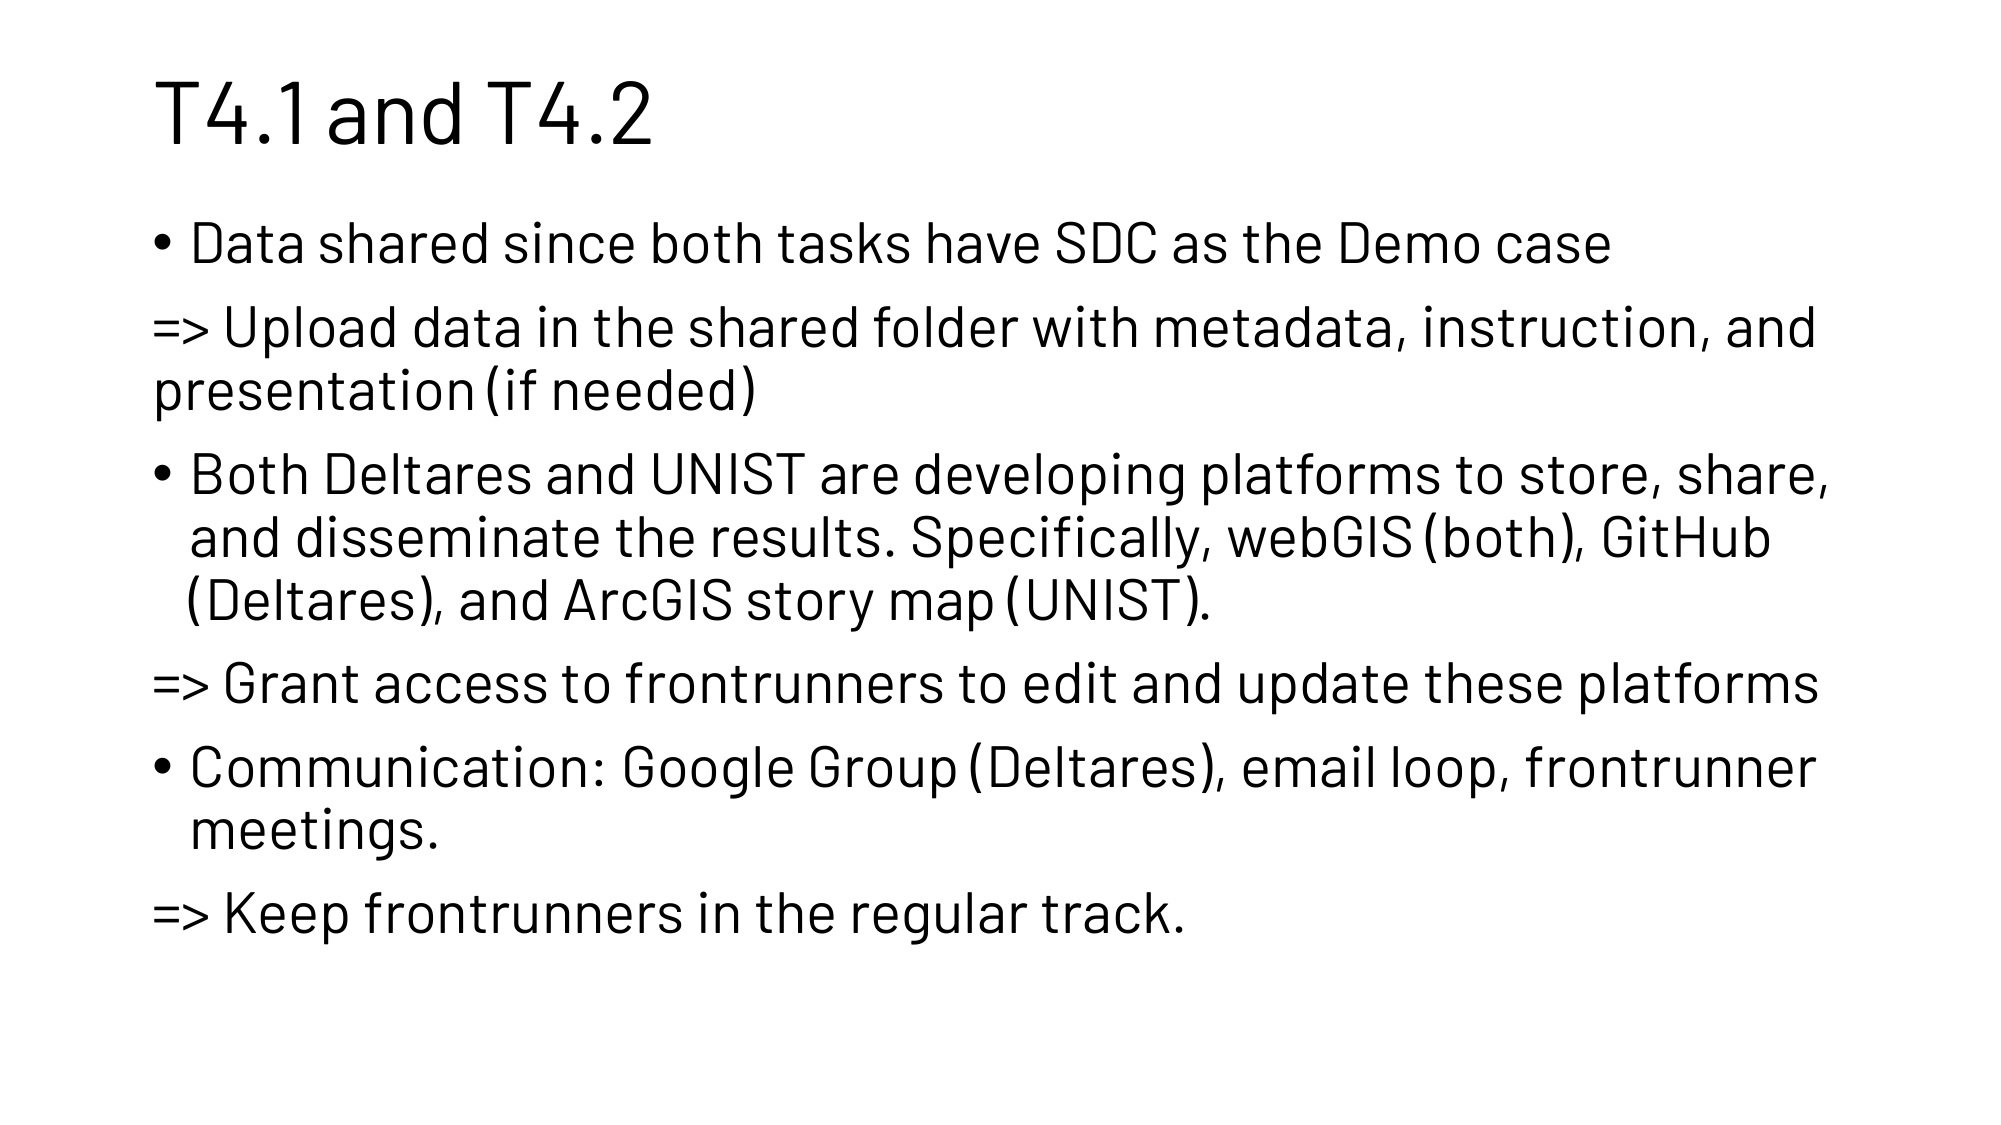

# T4.1 and T4.2
Data shared since both tasks have SDC as the Demo case
=> Upload data in the shared folder with metadata, instruction, and presentation (if needed)
Both Deltares and UNIST are developing platforms to store, share, and disseminate the results. Specifically, webGIS (both), GitHub (Deltares), and ArcGIS story map (UNIST).
=> Grant access to frontrunners to edit and update these platforms
Communication: Google Group (Deltares), email loop, frontrunner meetings.
=> Keep frontrunners in the regular track.